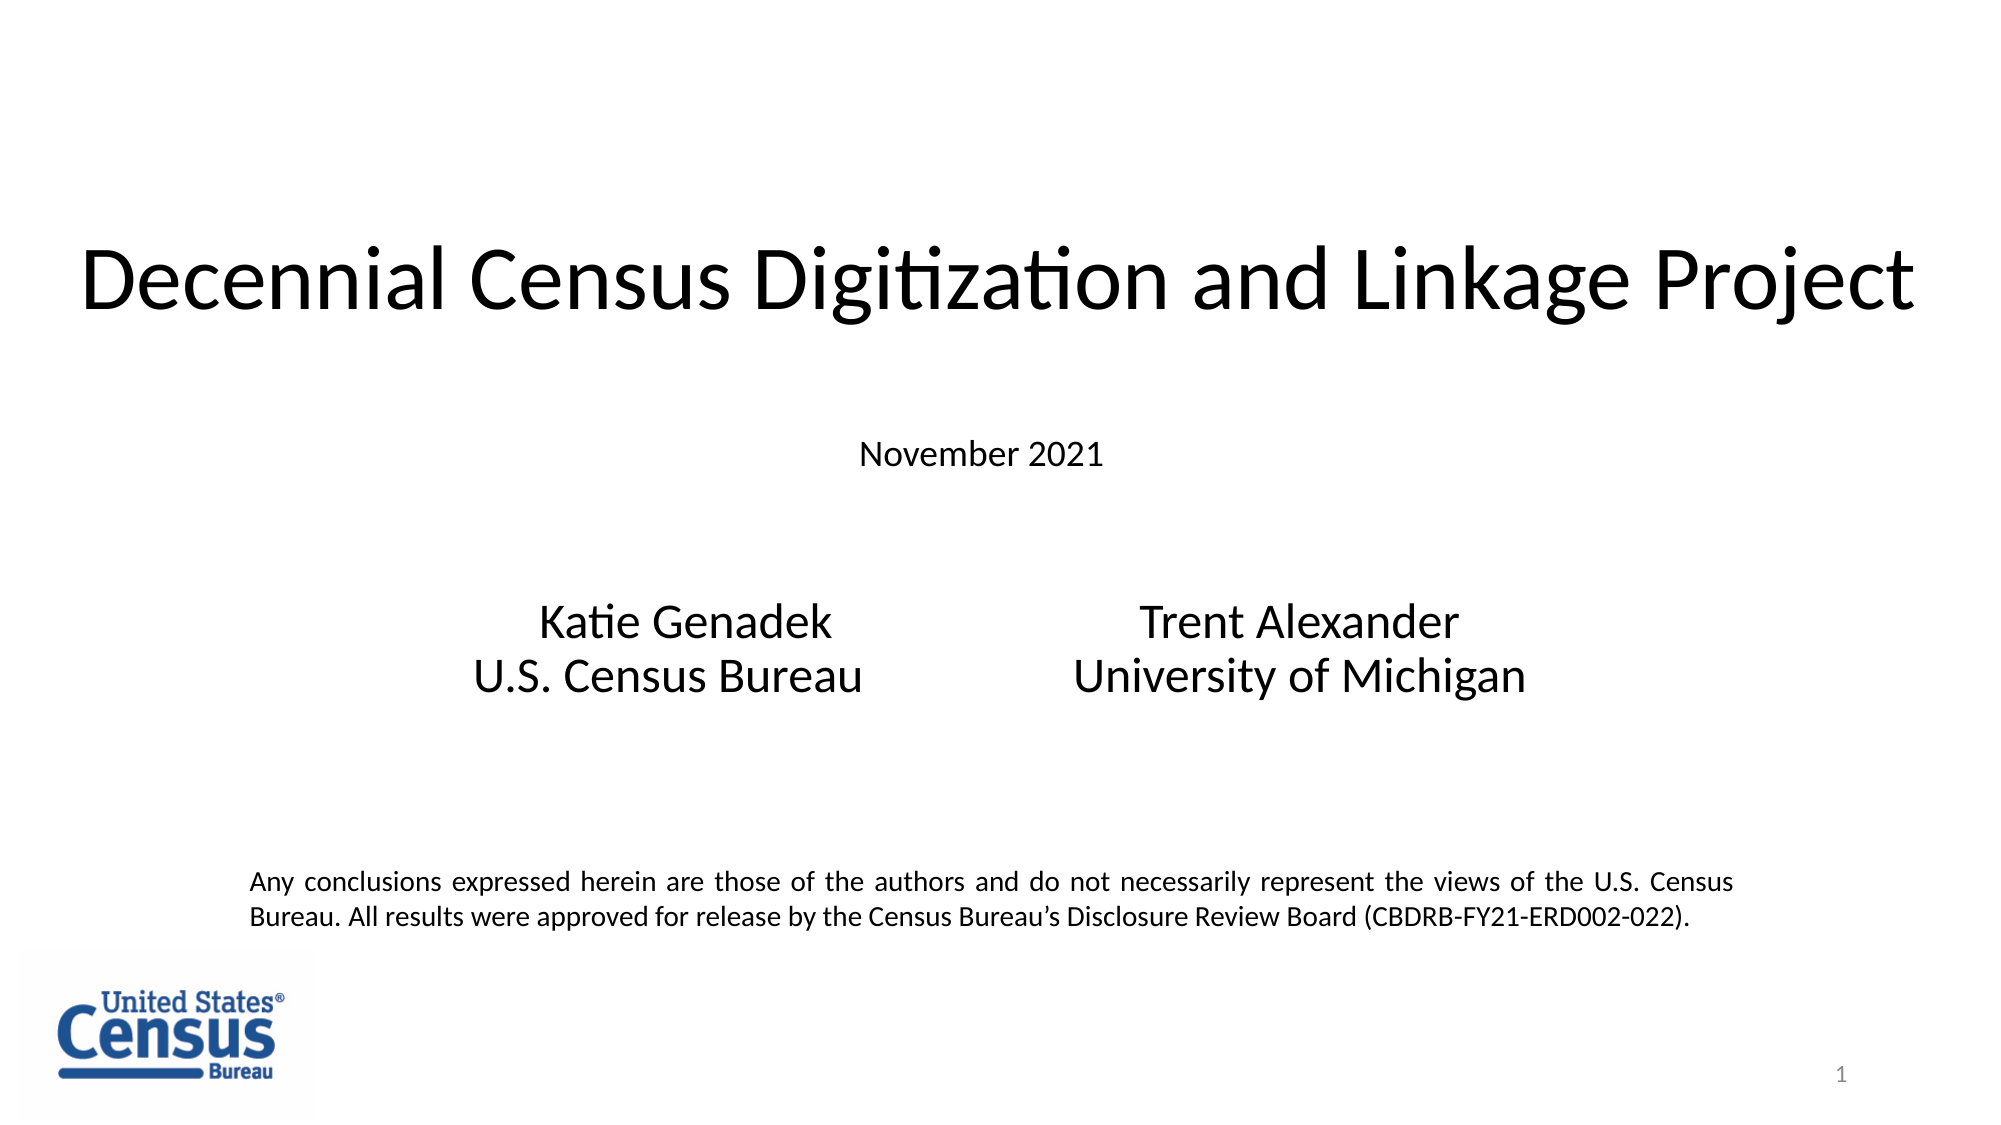

# Decennial Census Digitization and Linkage Project
November 2021
Katie Genadek 		Trent Alexander
U.S. Census Bureau		University of Michigan

Any conclusions expressed herein are those of the authors and do not necessarily represent the views of the U.S. Census Bureau. All results were approved for release by the Census Bureau’s Disclosure Review Board (CBDRB-FY21-ERD002-022).
1